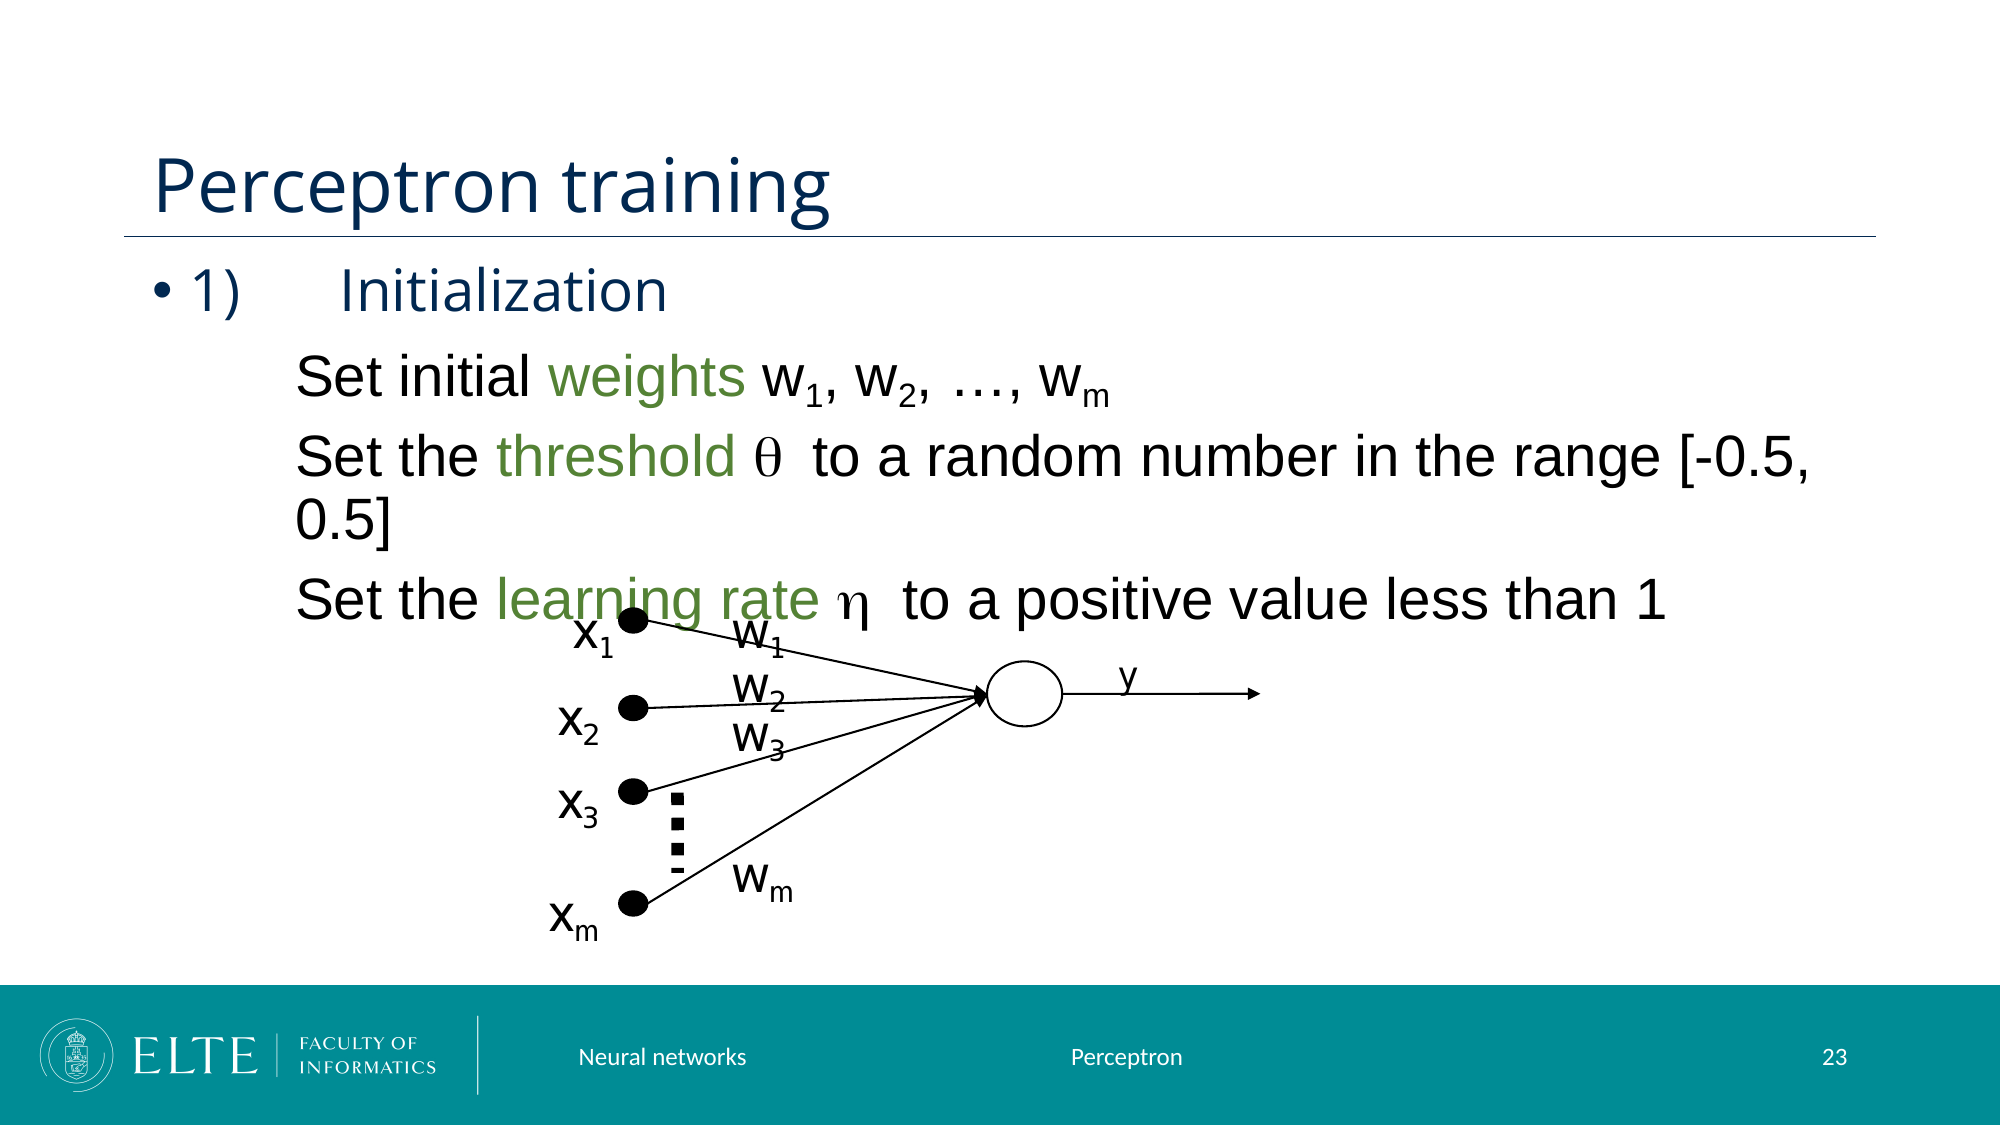

# Perceptron training
1)	Initialization
	Set initial weights w1, w2, …, wm
	Set the threshold θ to a random number in the range [-0.5, 0.5]
	Set the learning rate η to a positive value less than 1

x1
w1

y
w2

x2

w3
x3

wm
xm

Neural networks
Perceptron
23